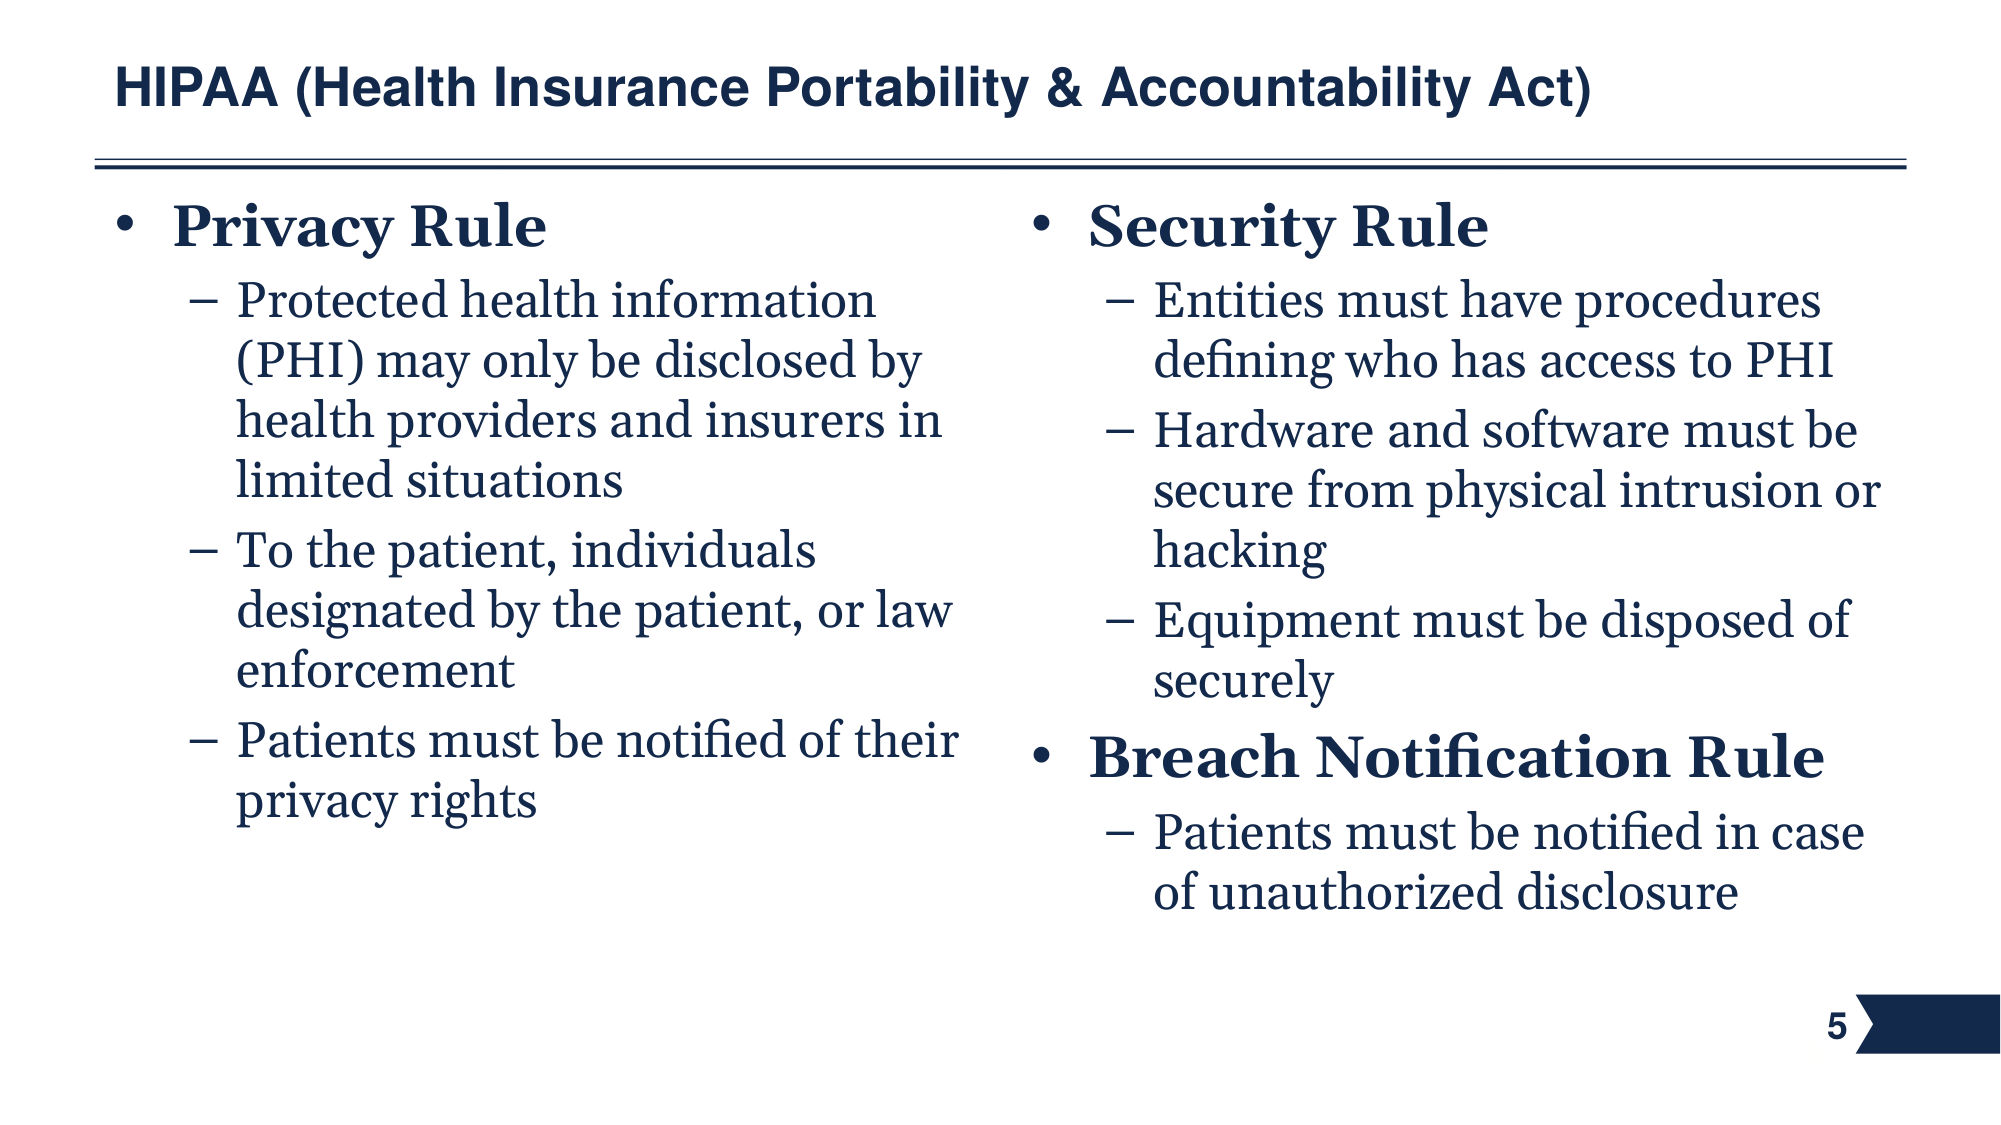

# HIPAA (Health Insurance Portability & Accountability Act)
Privacy Rule
Protected health information (PHI) may only be disclosed by health providers and insurers in limited situations
To the patient, individuals designated by the patient, or law enforcement
Patients must be notified of their privacy rights
Security Rule
Entities must have procedures defining who has access to PHI
Hardware and software must be secure from physical intrusion or hacking
Equipment must be disposed of securely
Breach Notification Rule
Patients must be notified in case of unauthorized disclosure
5
5